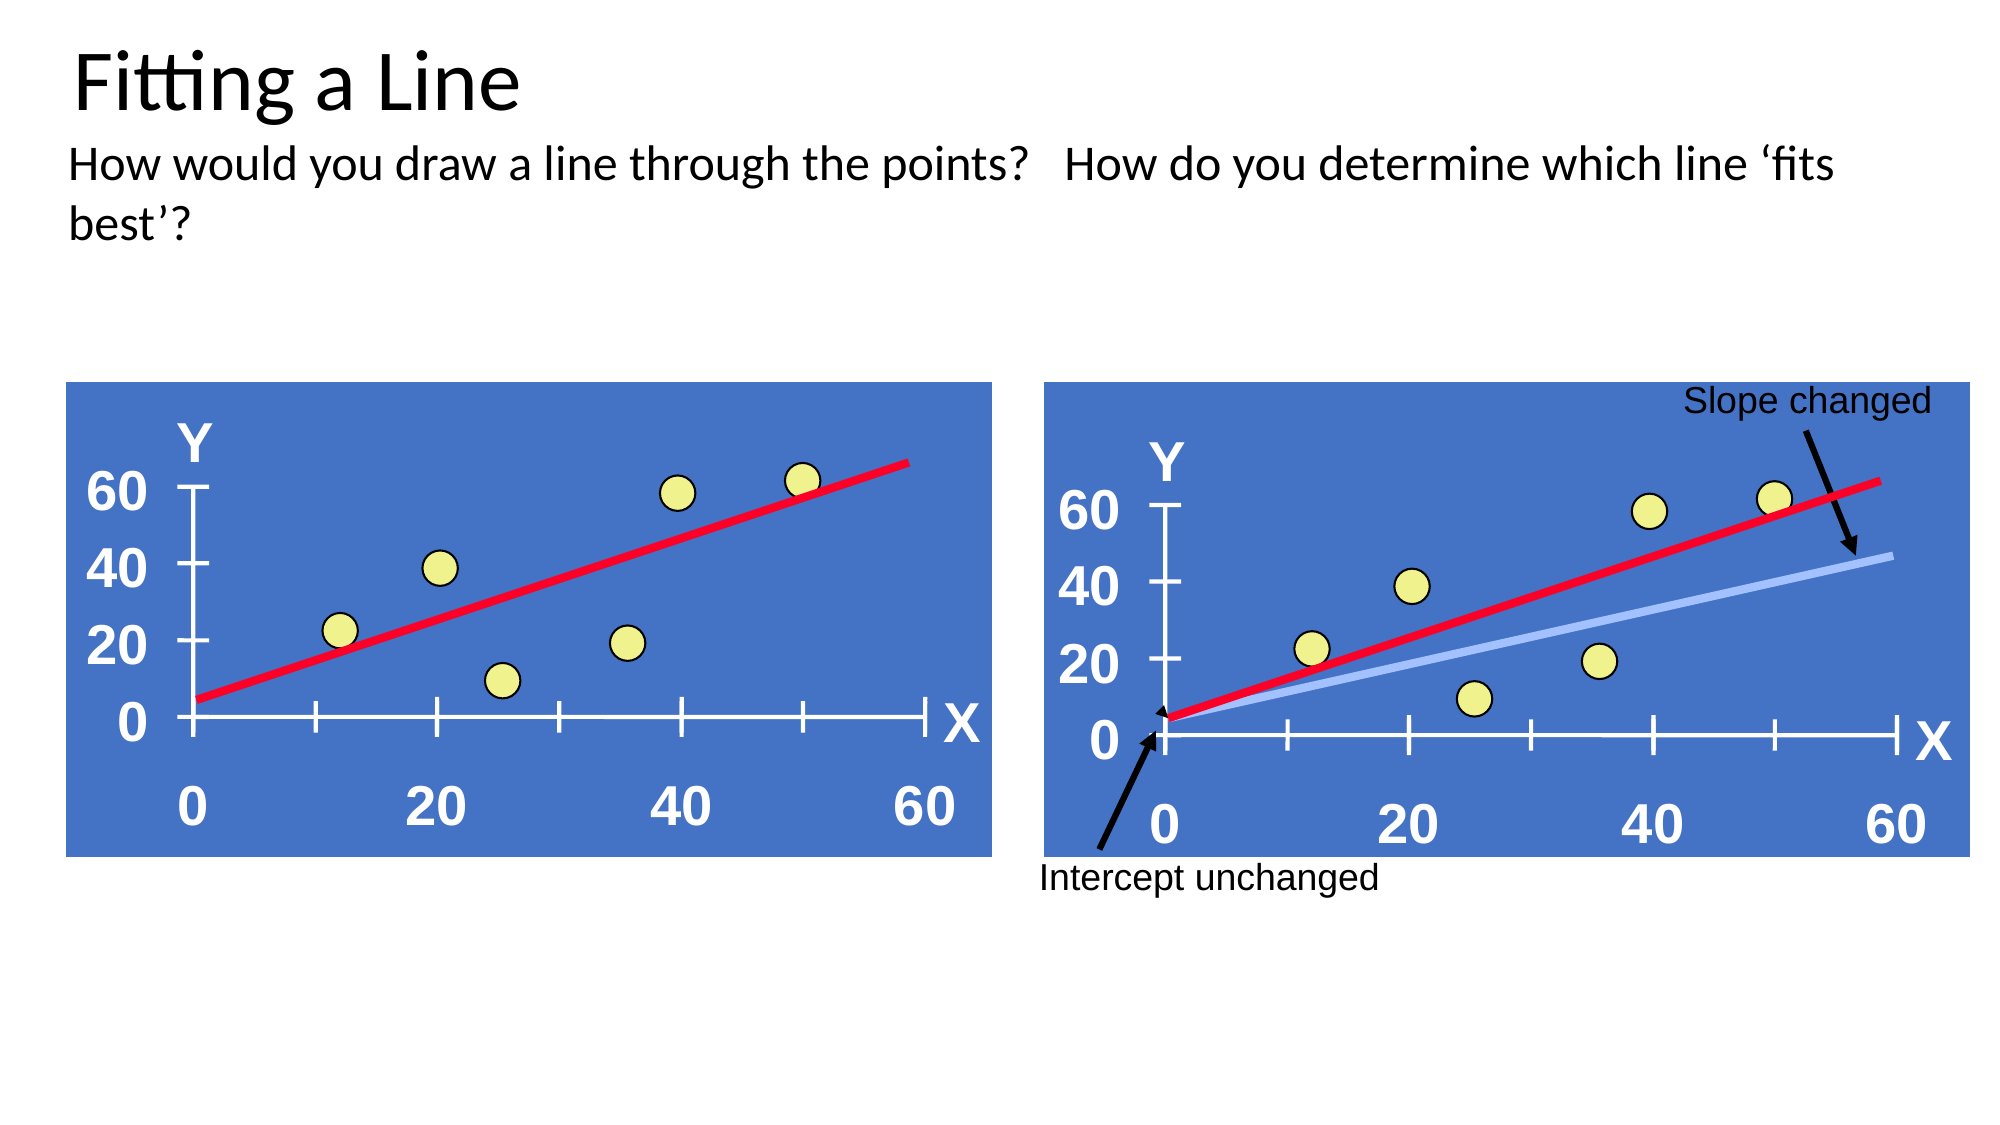

# Fitting a Line
How would you draw a line through the points?   How do you determine which line ‘fits best’?
Slope changed

Y
Y

60

60

40
40

20

20

0
X

0

X

0
20
40
60
0
20
40
60
Intercept unchanged